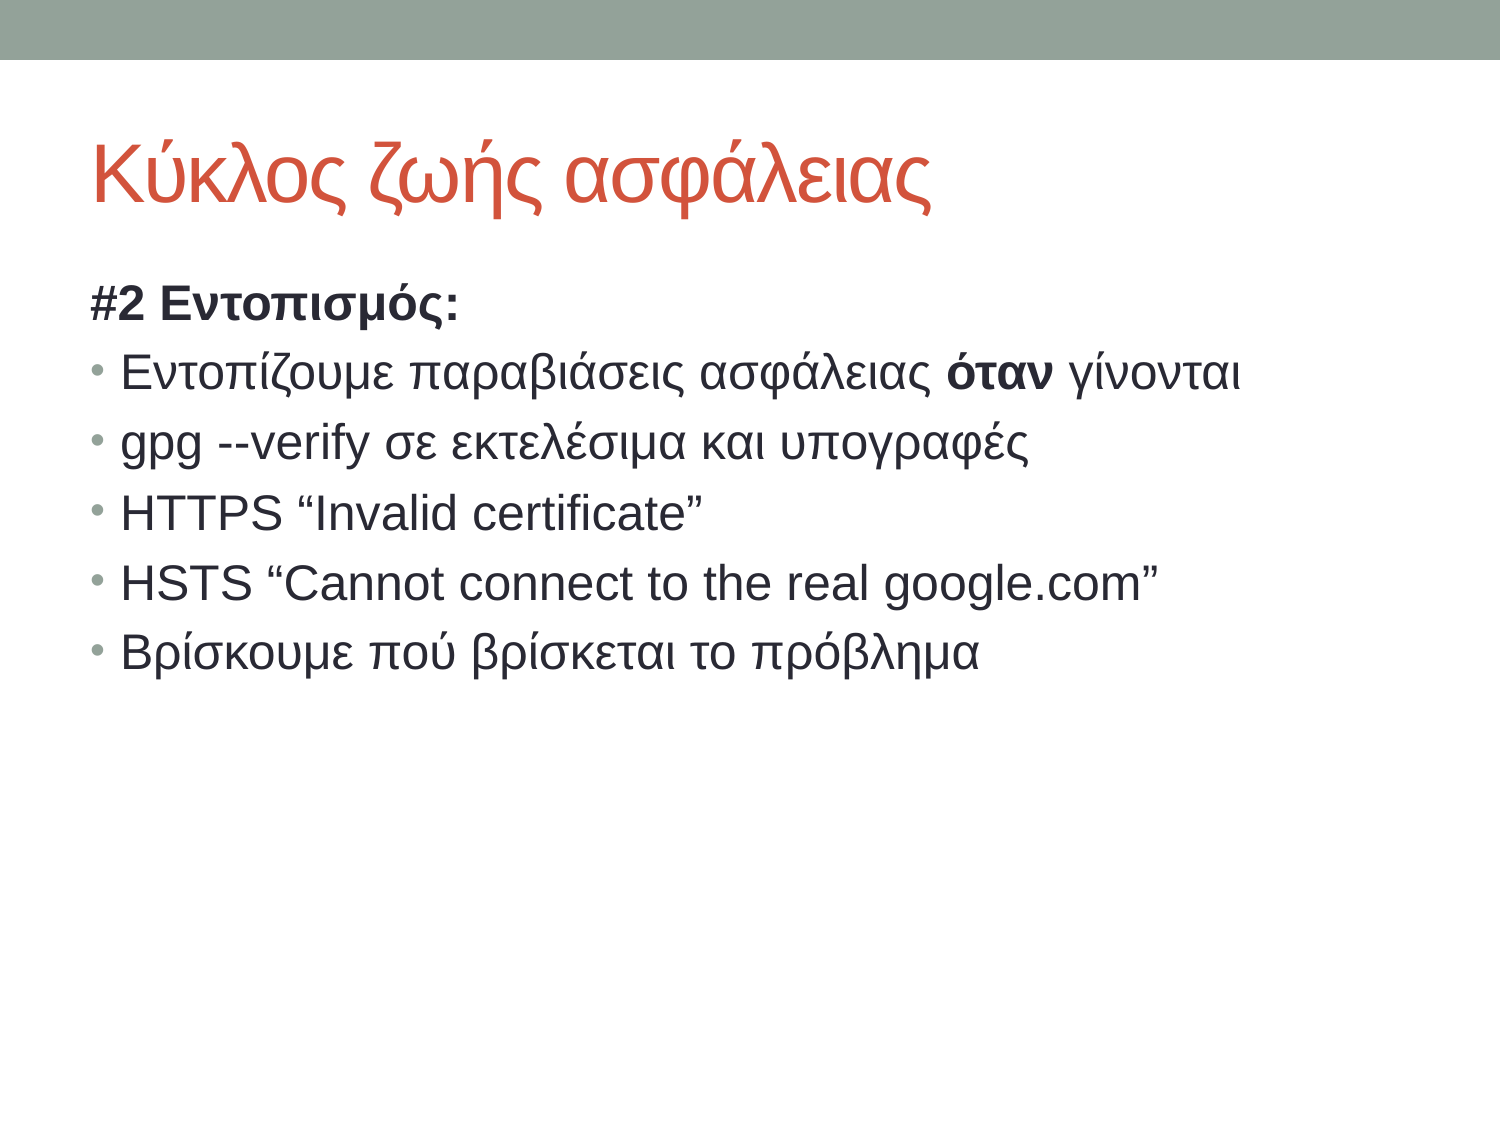

# Κύκλος ζωής ασφάλειας
#2 Εντοπισμός:
Εντοπίζουμε παραβιάσεις ασφάλειας όταν γίνονται
gpg --verify σε εκτελέσιμα και υπογραφές
HTTPS “Invalid certificate”
HSTS “Cannot connect to the real google.com”
Βρίσκουμε πού βρίσκεται το πρόβλημα